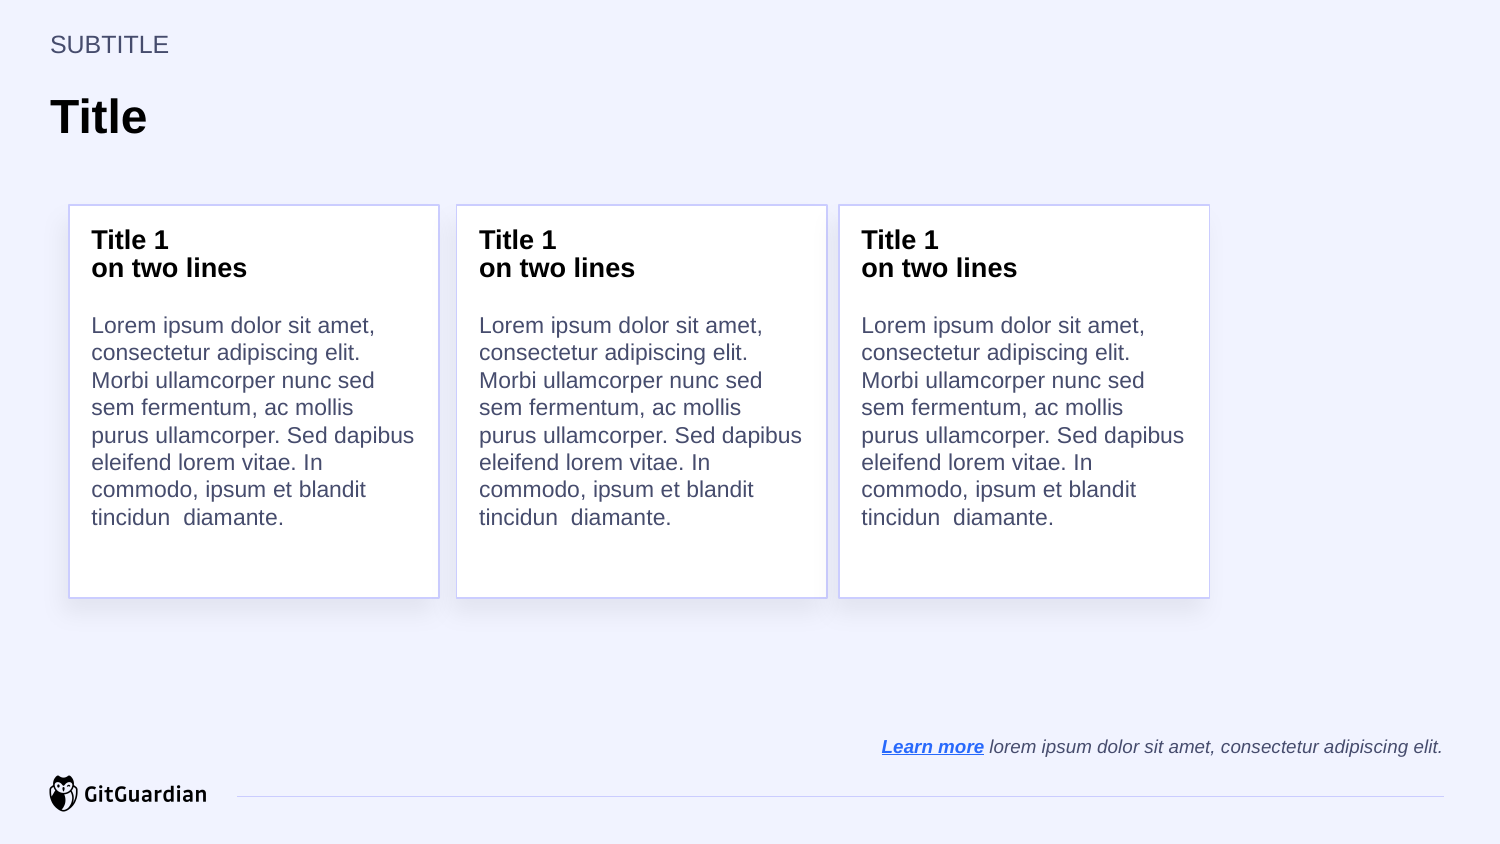

SUBTITLE
# Title
Title 1
on two lines

Lorem ipsum dolor sit amet, consectetur adipiscing elit. Morbi ullamcorper nunc sed sem fermentum, ac mollis purus ullamcorper. Sed dapibus eleifend lorem vitae. In commodo, ipsum et blandit tincidun  diamante.
Title 1
on two lines

Lorem ipsum dolor sit amet, consectetur adipiscing elit. Morbi ullamcorper nunc sed sem fermentum, ac mollis purus ullamcorper. Sed dapibus eleifend lorem vitae. In commodo, ipsum et blandit tincidun  diamante.
Title 1
on two lines

Lorem ipsum dolor sit amet, consectetur adipiscing elit. Morbi ullamcorper nunc sed sem fermentum, ac mollis purus ullamcorper. Sed dapibus eleifend lorem vitae. In commodo, ipsum et blandit tincidun  diamante.
Learn more lorem ipsum dolor sit amet, consectetur adipiscing elit.